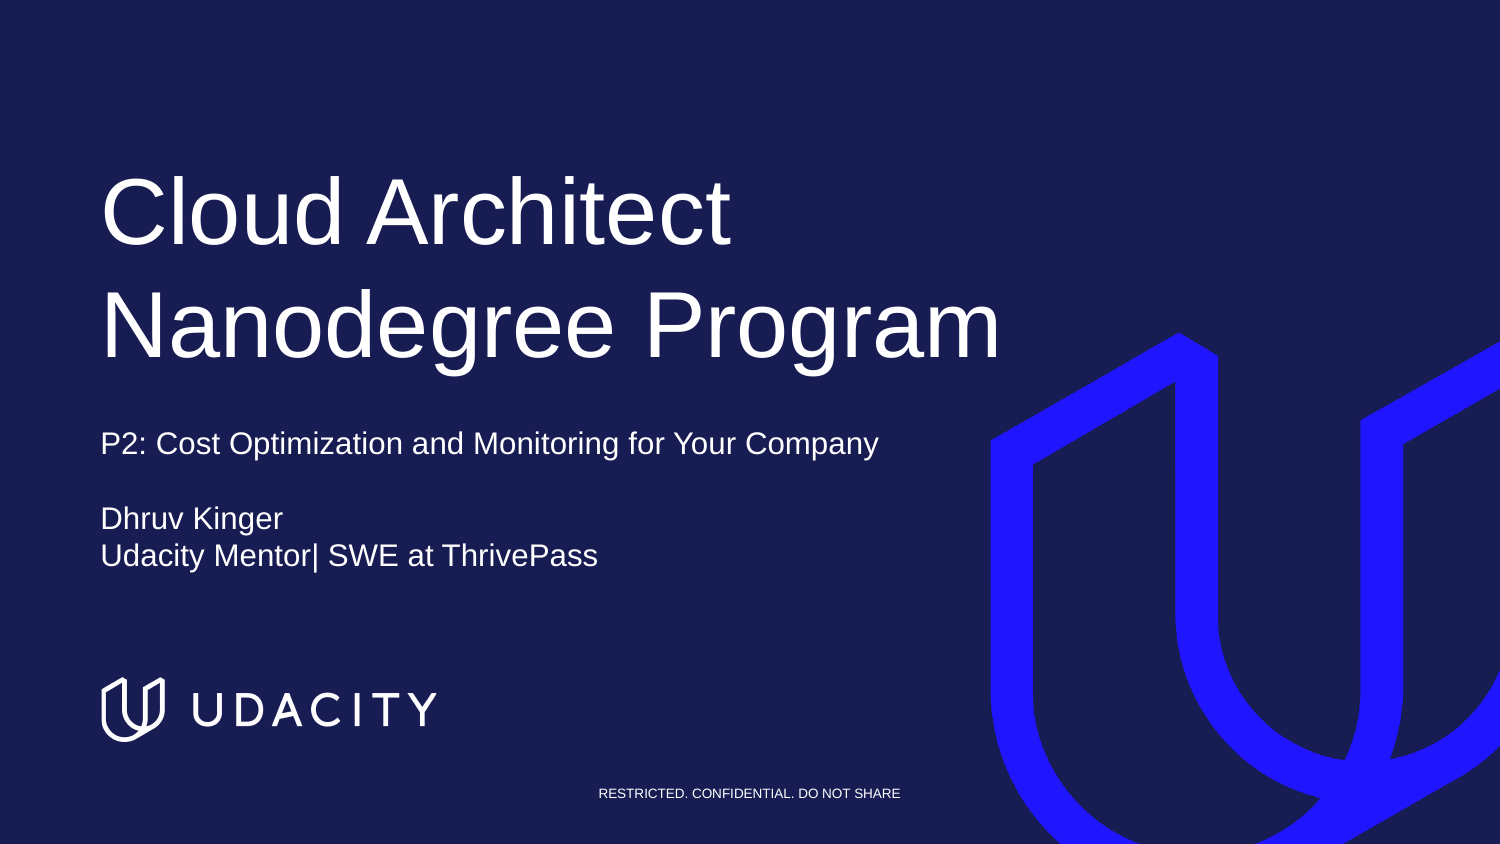

# Cloud Architect Nanodegree Program
P2: Cost Optimization and Monitoring for Your Company

Dhruv Kinger
Udacity Mentor| SWE at ThrivePass